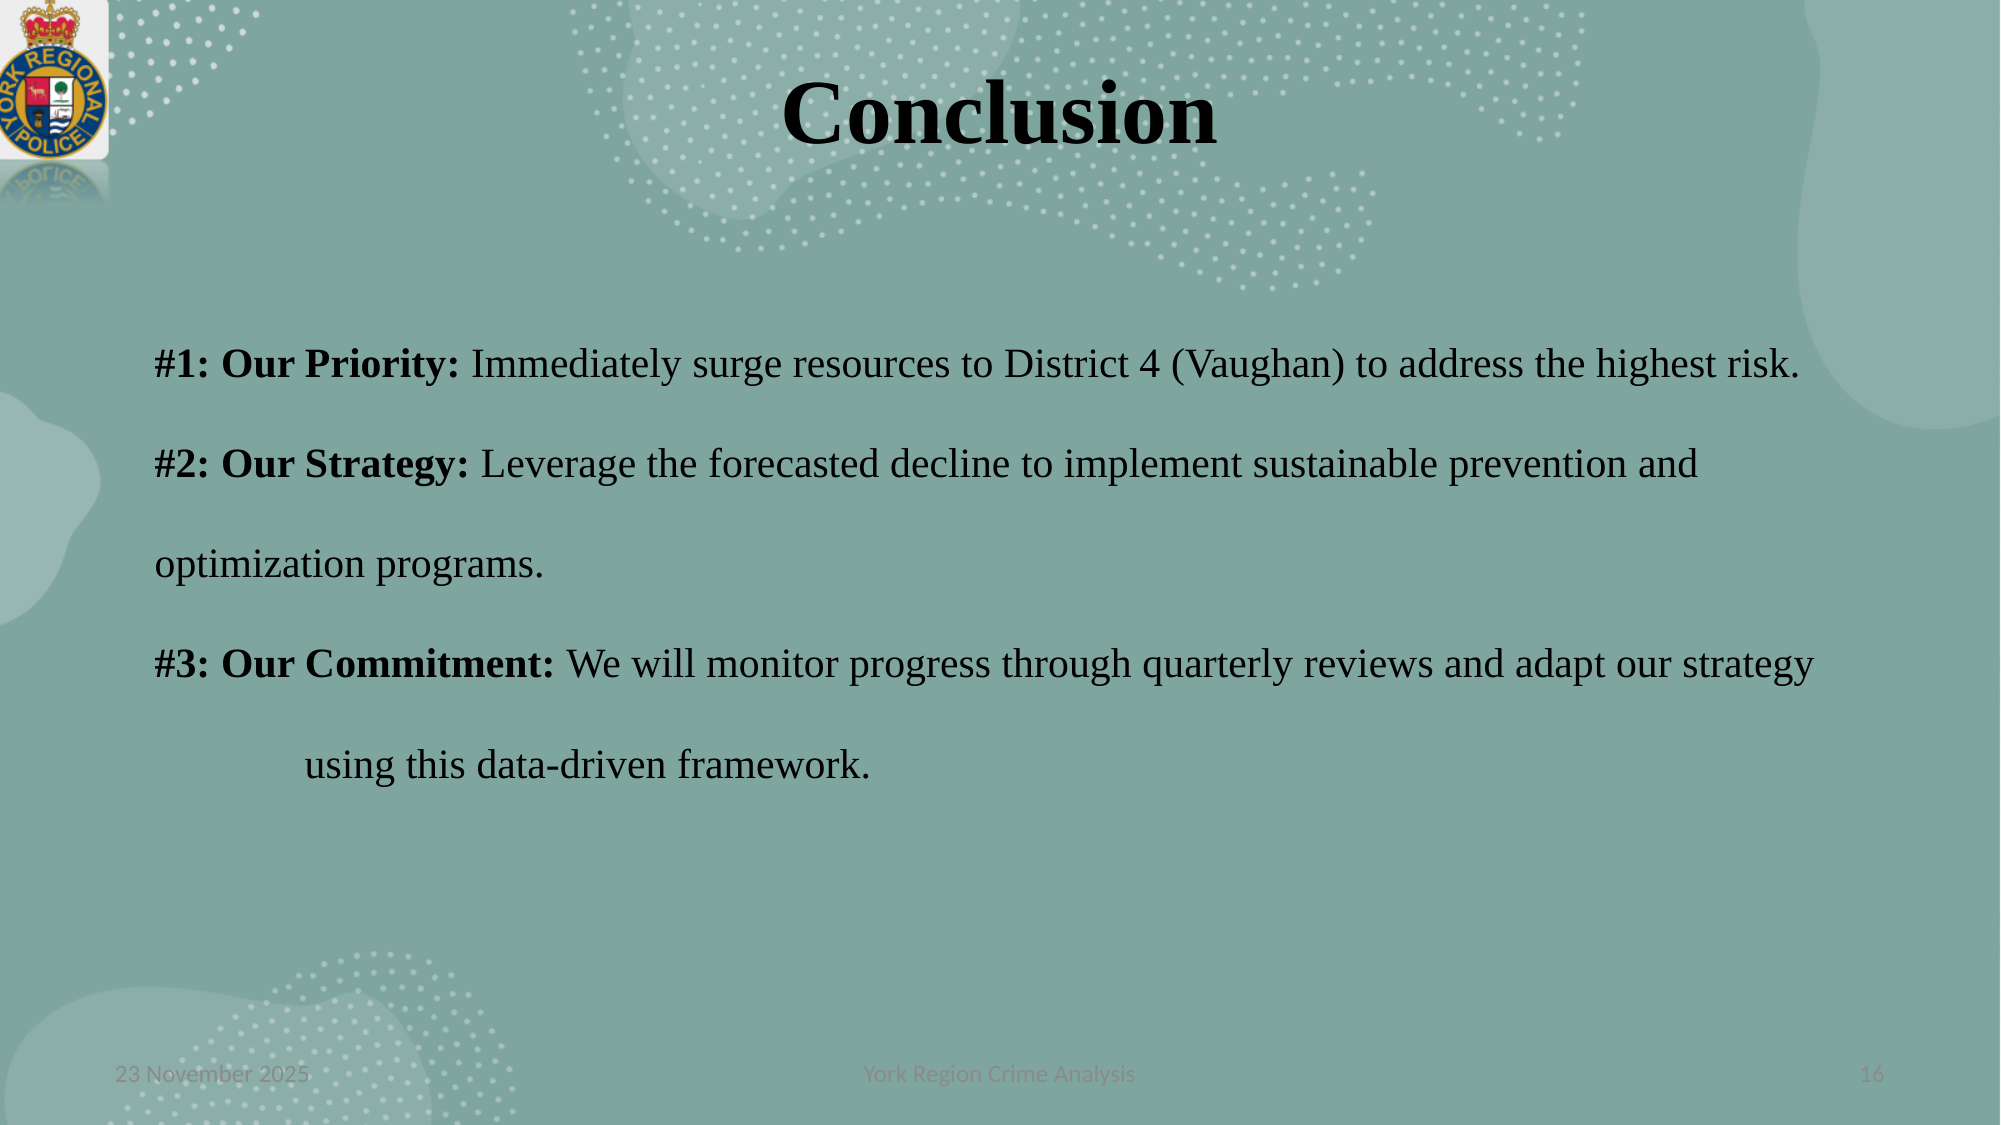

Conclusion
#1: Our Priority: Immediately surge resources to District 4 (Vaughan) to address the highest risk.
#2: Our Strategy: Leverage the forecasted decline to implement sustainable prevention and 	optimization programs.
#3: Our Commitment: We will monitor progress through quarterly reviews and adapt our strategy 	using this data-driven framework.
23 November 2025
York Region Crime Analysis
16